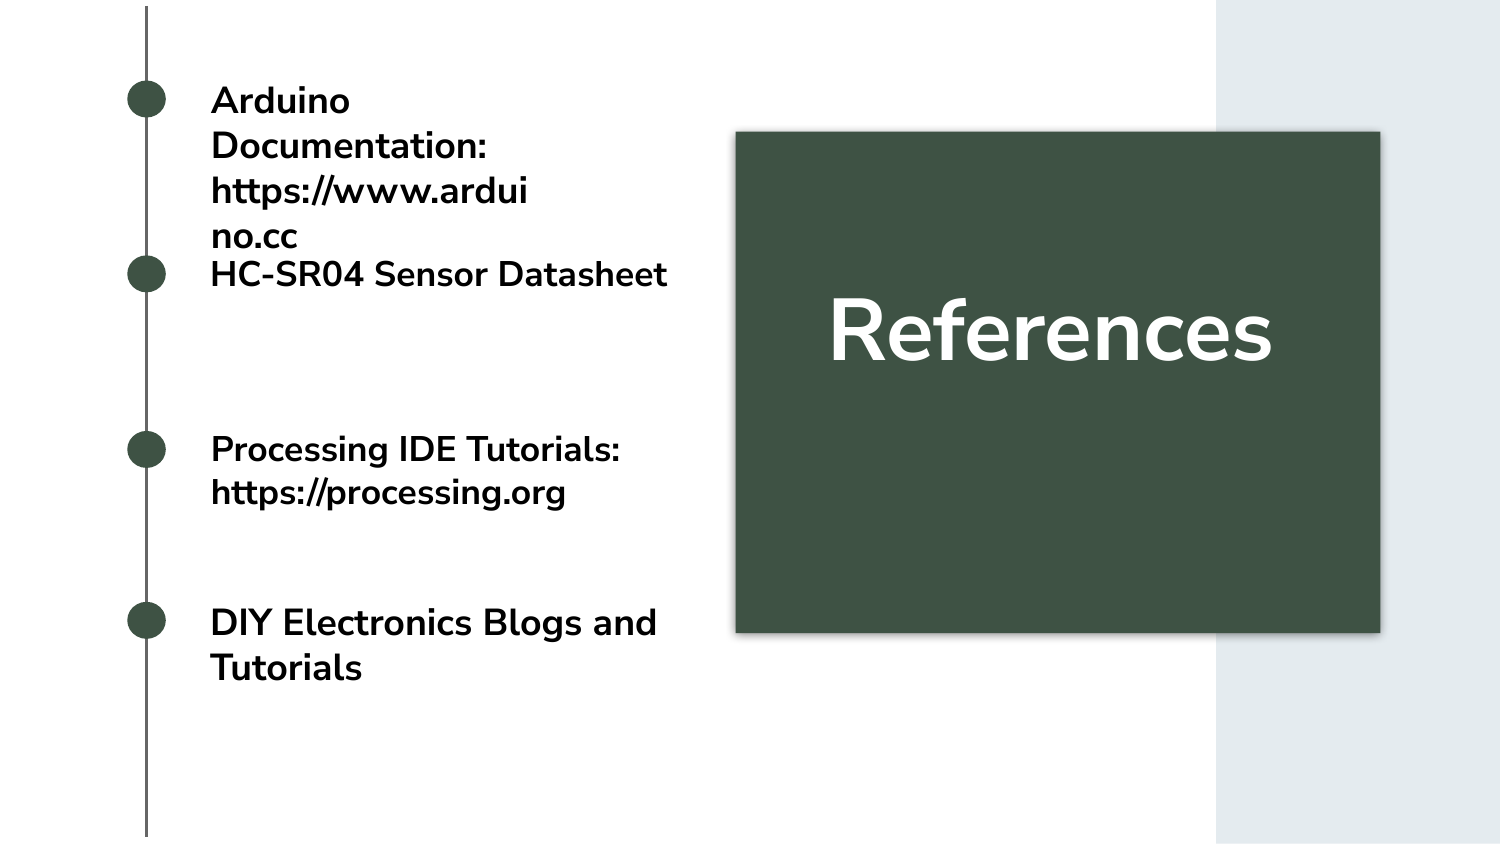

Arduino Documentation: https://www.arduino.cc

HC-SR04 Sensor Datasheet
References

Processing IDE Tutorials: https://processing.org

DIY Electronics Blogs and Tutorials